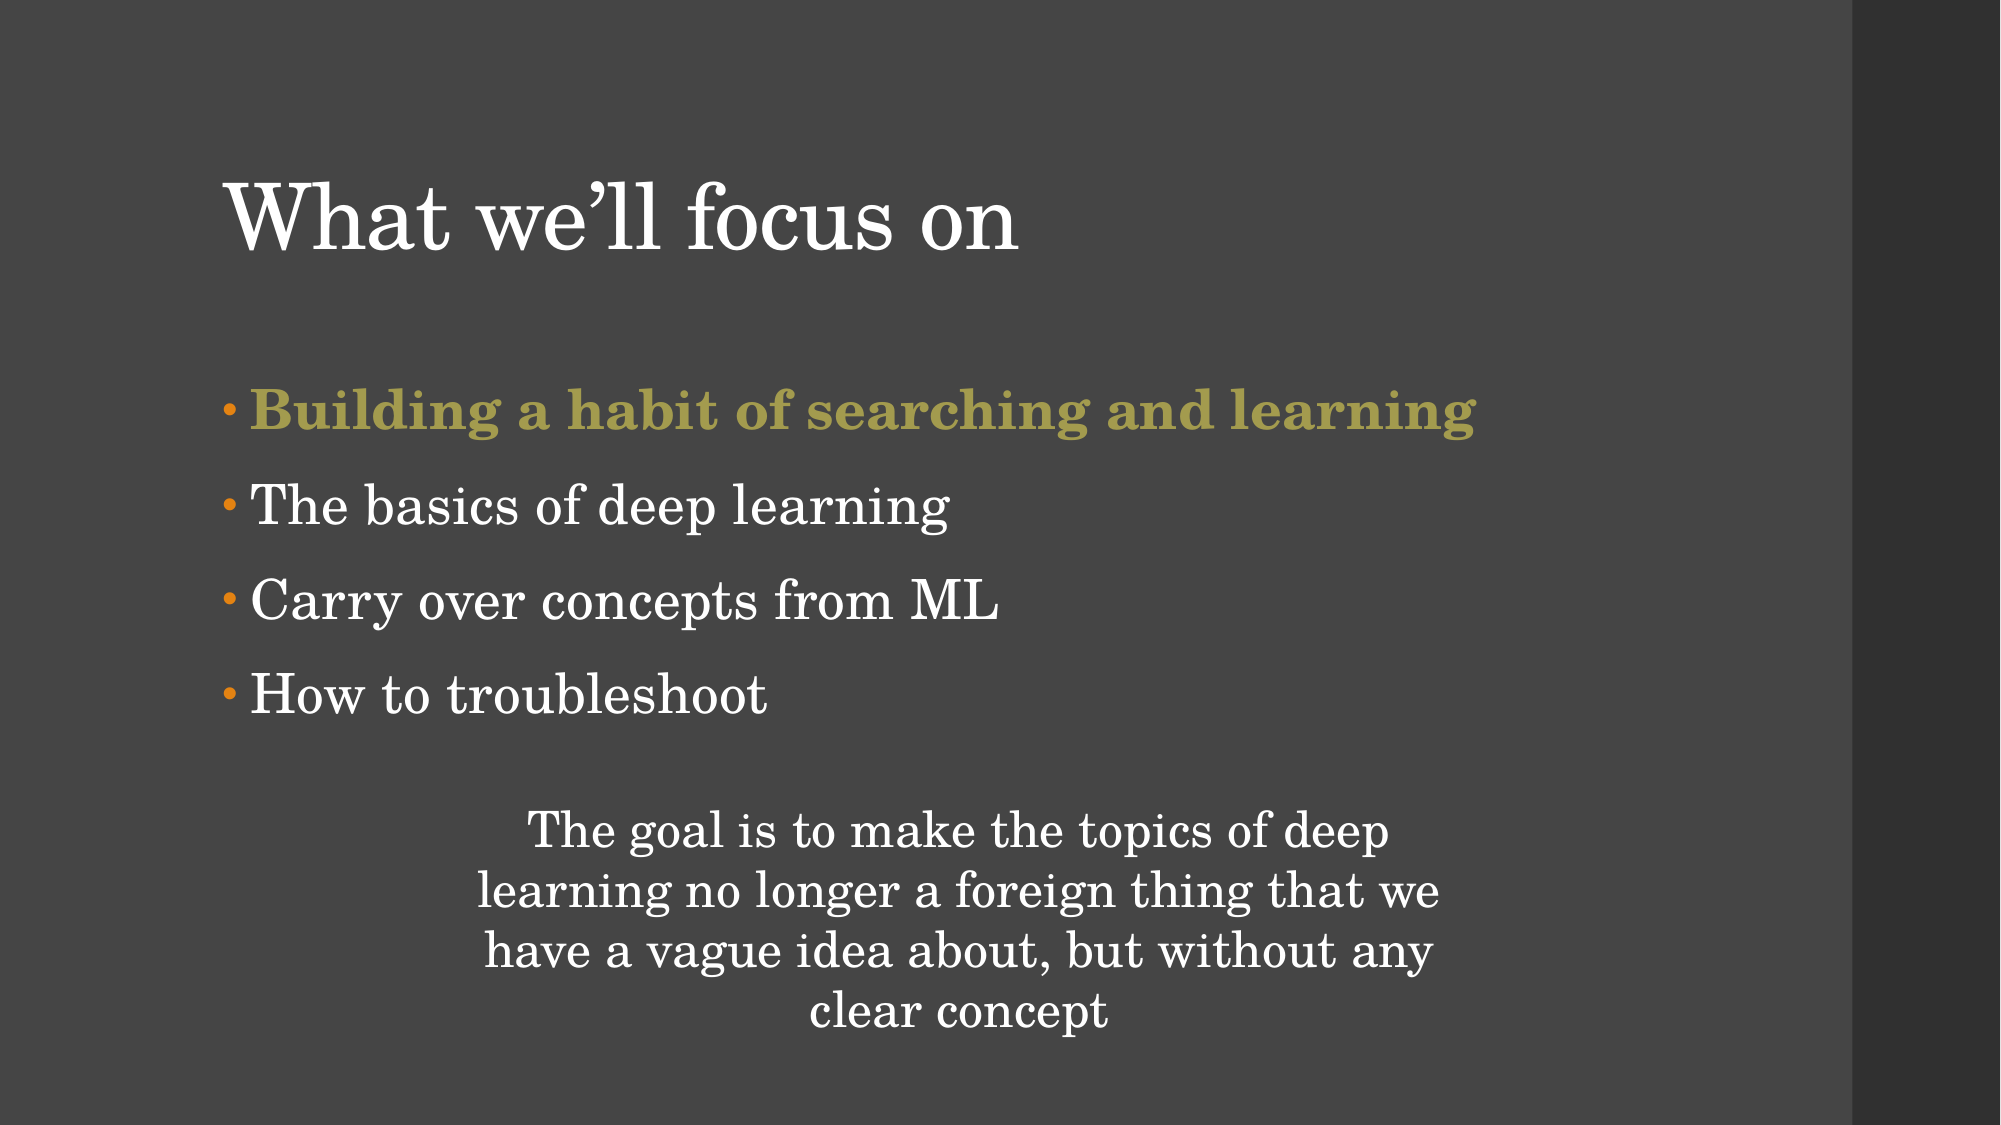

# What we’ll focus on
Building a habit of searching and learning
The basics of deep learning
Carry over concepts from ML
How to troubleshoot
The goal is to make the topics of deep learning no longer a foreign thing that we have a vague idea about, but without any clear concept